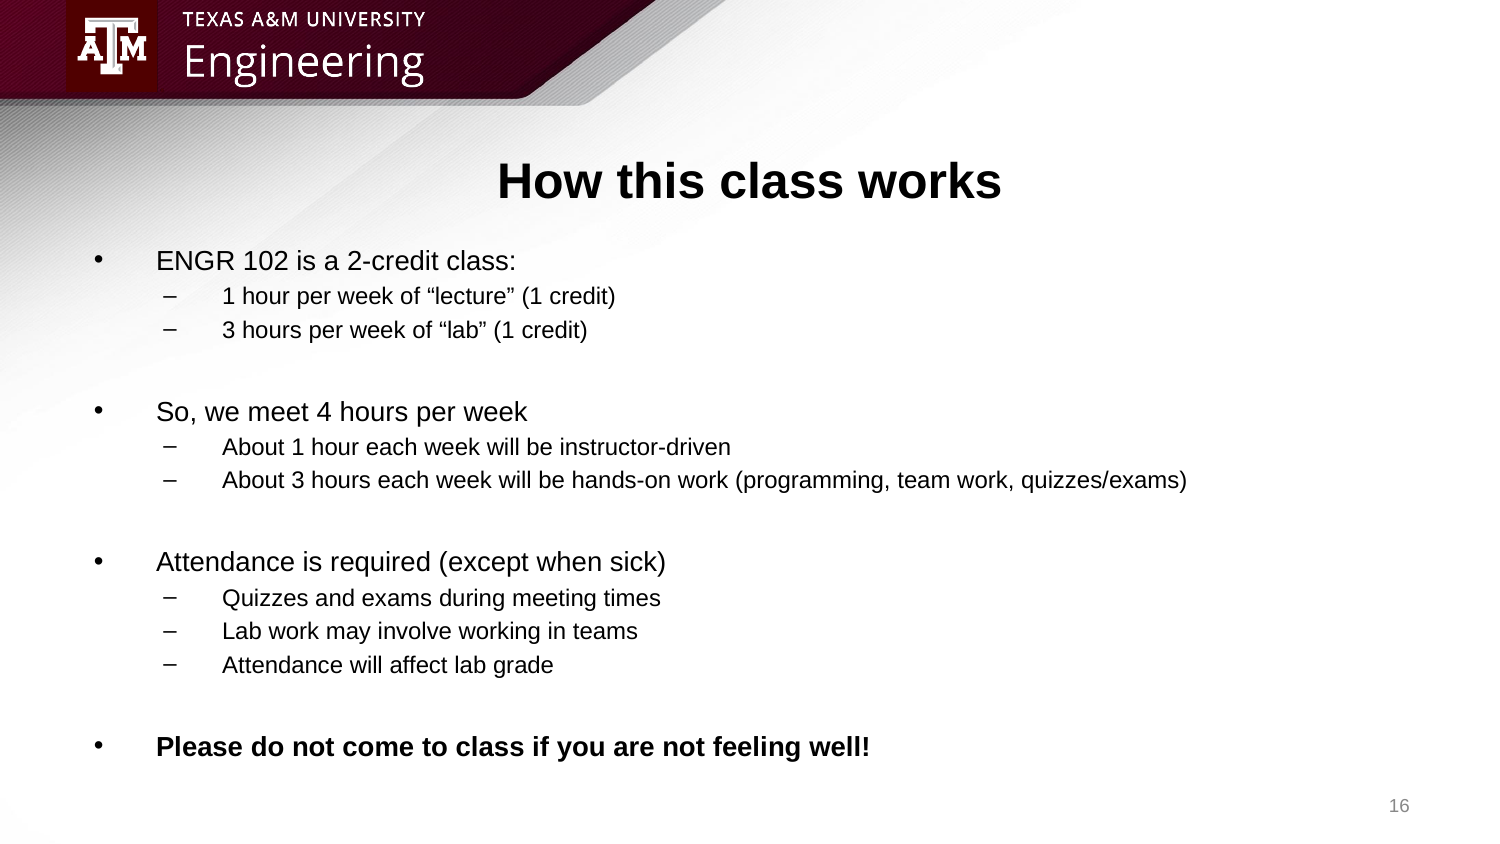

# How this class works
ENGR 102 is a 2-credit class:
1 hour per week of “lecture” (1 credit)
3 hours per week of “lab” (1 credit)

So, we meet 4 hours per week
About 1 hour each week will be instructor-driven
About 3 hours each week will be hands-on work (programming, team work, quizzes/exams)

Attendance is required (except when sick)
Quizzes and exams during meeting times
Lab work may involve working in teams
Attendance will affect lab grade

Please do not come to class if you are not feeling well!

16